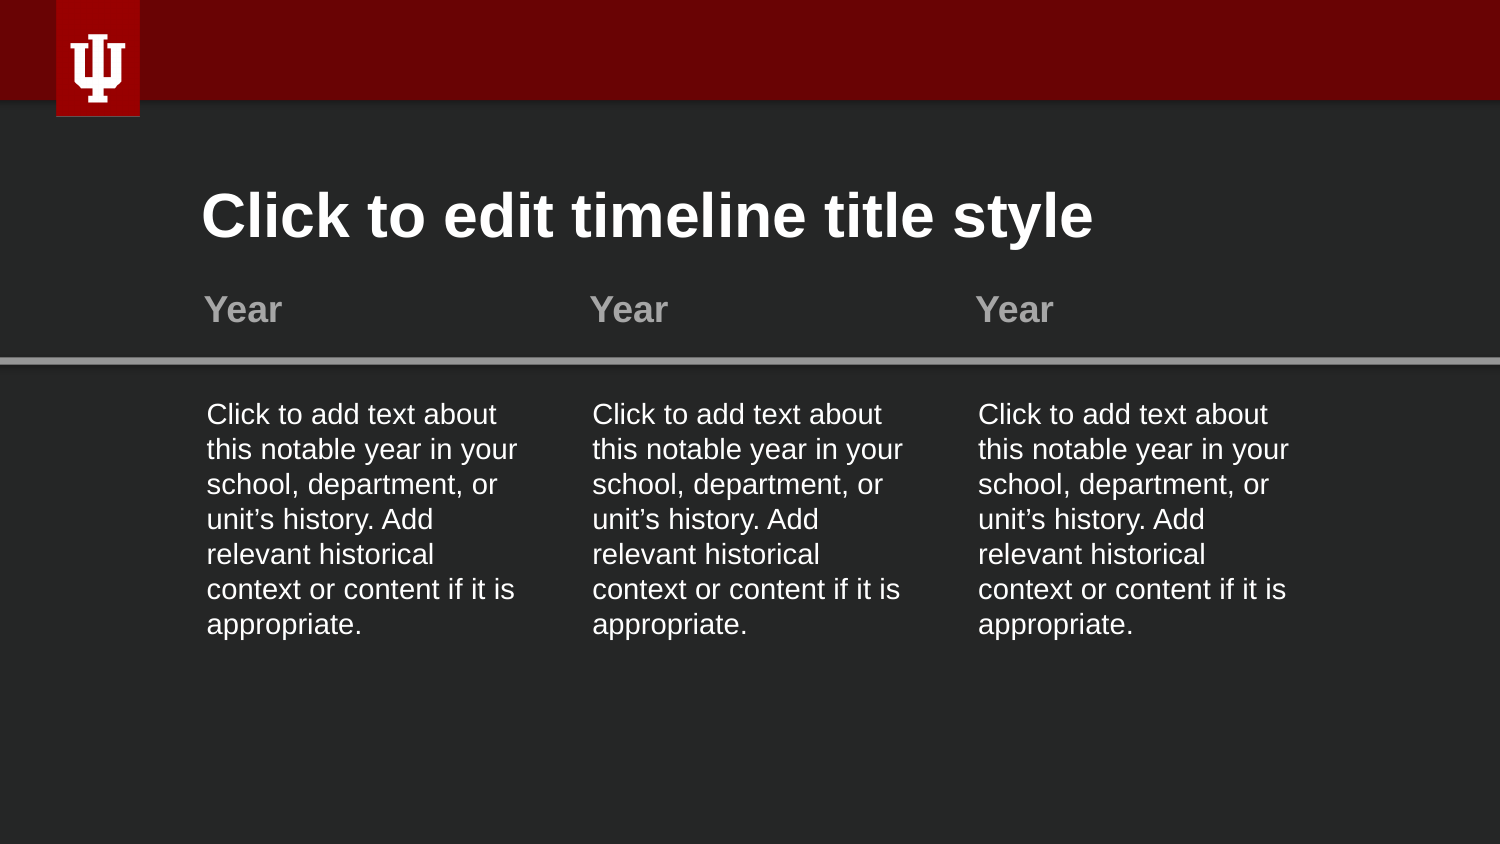

# Click to edit timeline title style
Year
Year
Year
Click to add text about this notable year in your school, department, or unit’s history. Add relevant historical context or content if it is appropriate.
Click to add text about this notable year in your school, department, or unit’s history. Add relevant historical context or content if it is appropriate.
Click to add text about this notable year in your school, department, or unit’s history. Add relevant historical context or content if it is appropriate.